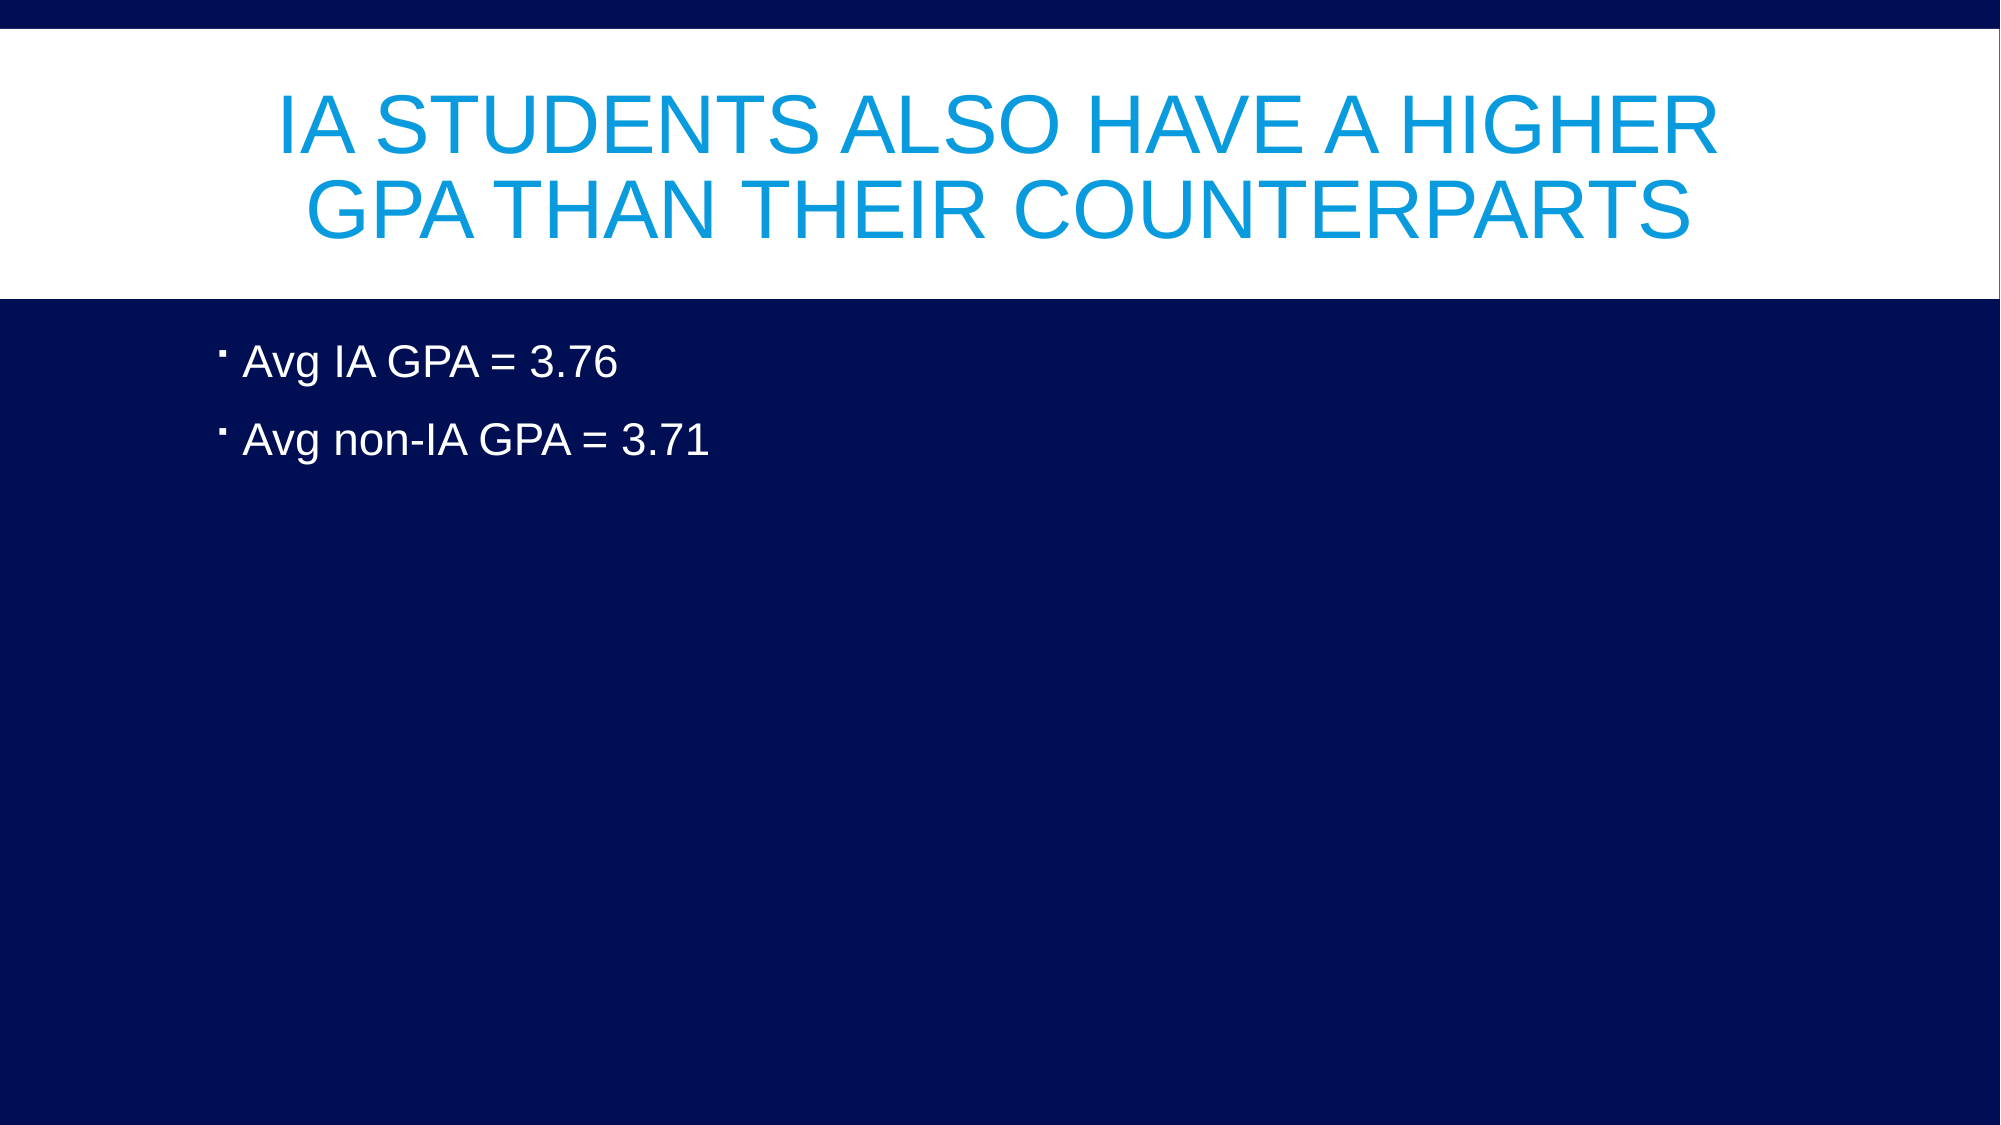

# IA STudents Also Have A Higher GPA Than Their Counterparts
Avg IA GPA = 3.76
Avg non-IA GPA = 3.71